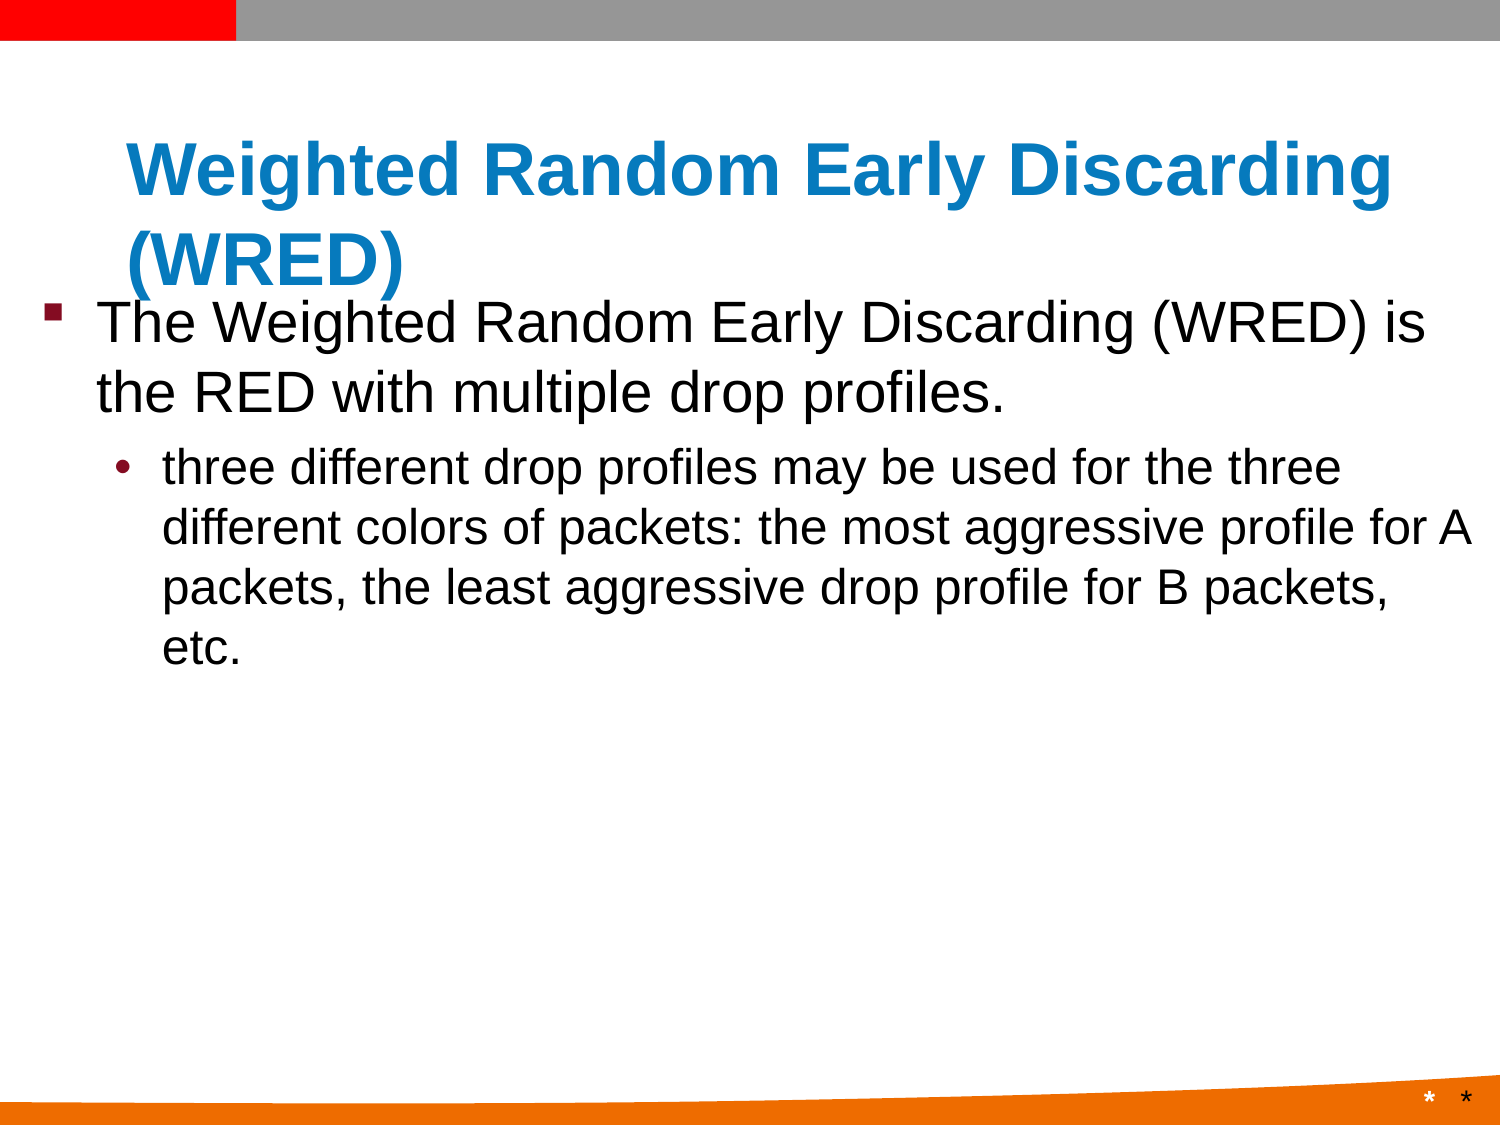

# Weighted Random Early Discarding (WRED)

The Weighted Random Early Discarding (WRED) is the RED with multiple drop profiles.
three different drop profiles may be used for the three different colors of packets: the most aggressive profile for A packets, the least aggressive drop profile for B packets, etc.

*